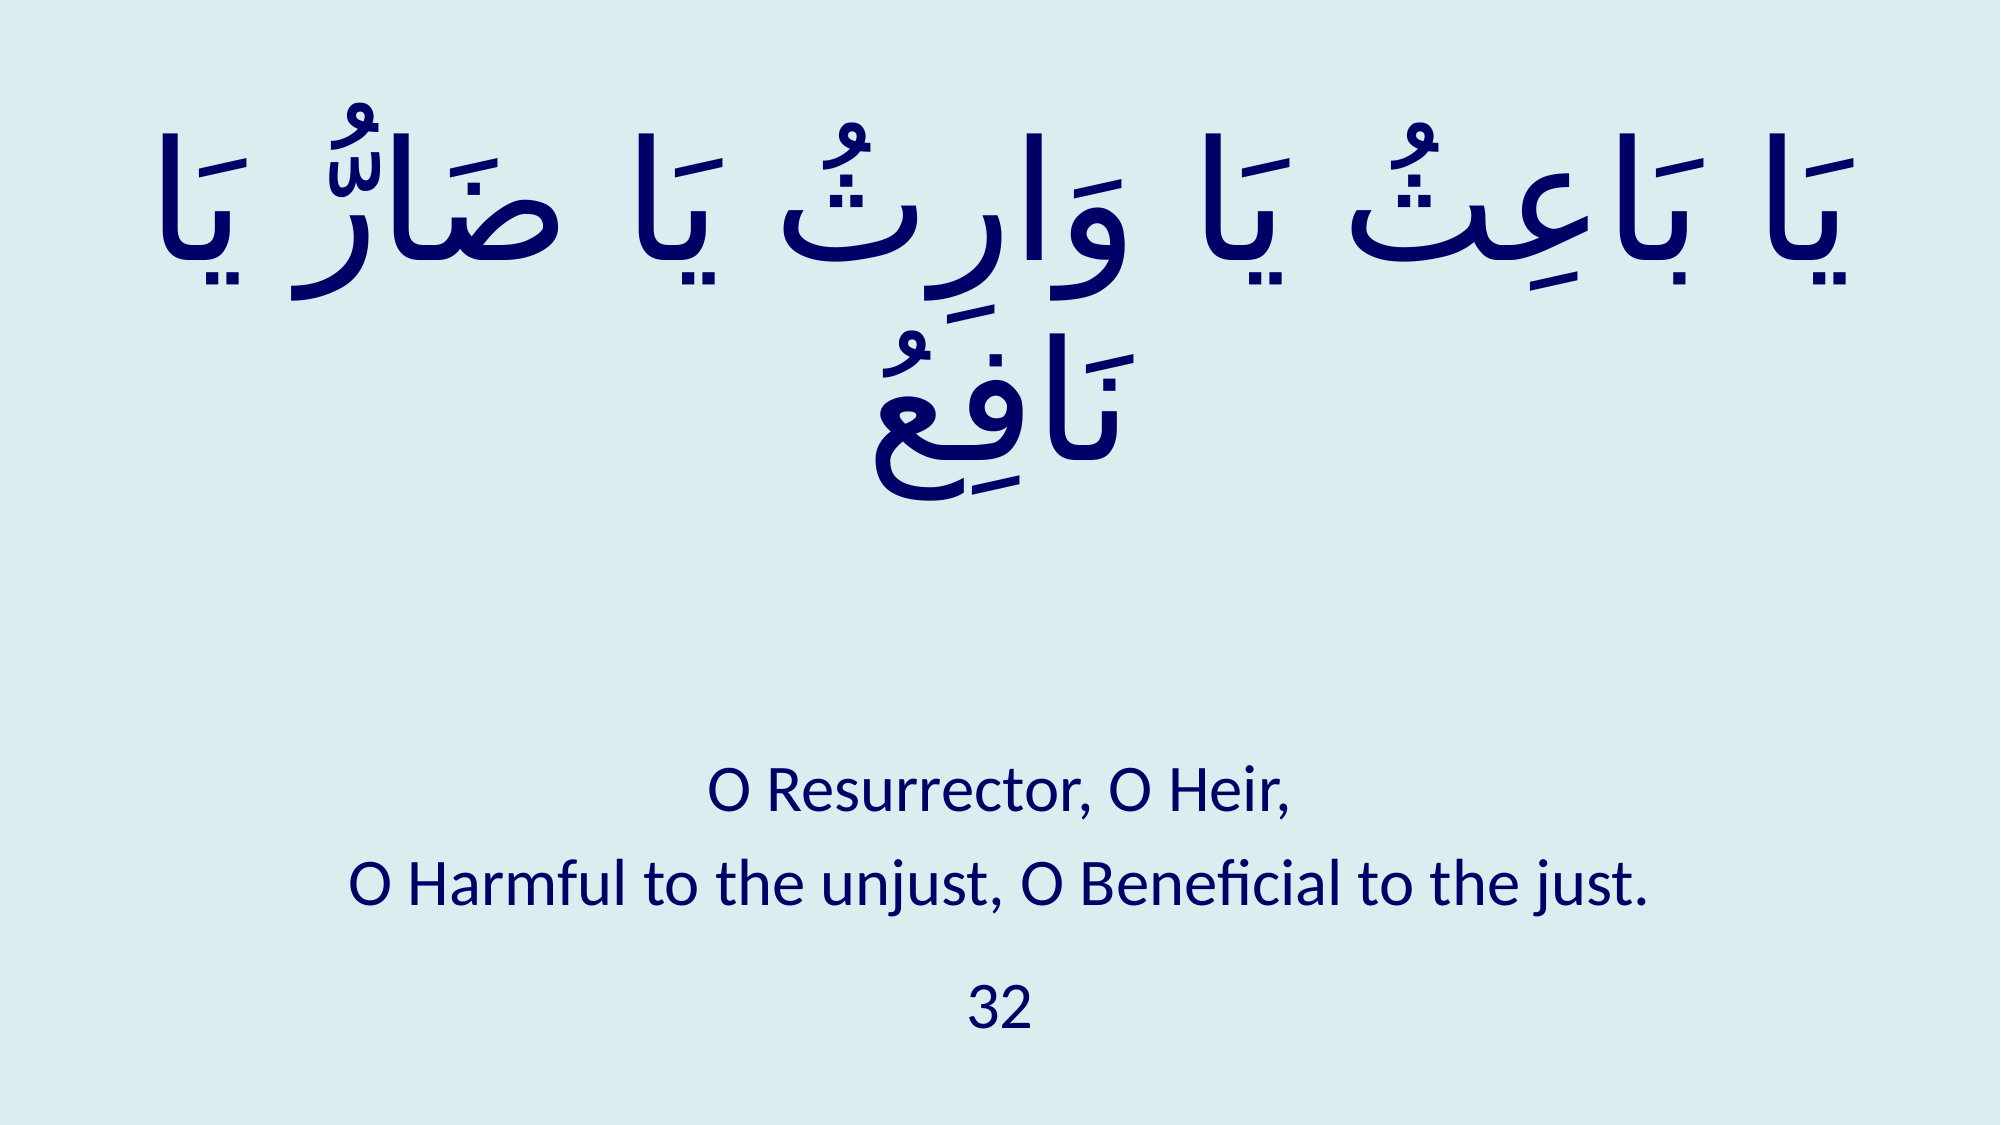

# يَا بَاعِثُ يَا وَارِثُ يَا ضَارُّ يَا نَافِعُ
O Resurrector, O Heir,
O Harmful to the unjust, O Beneficial to the just.

32